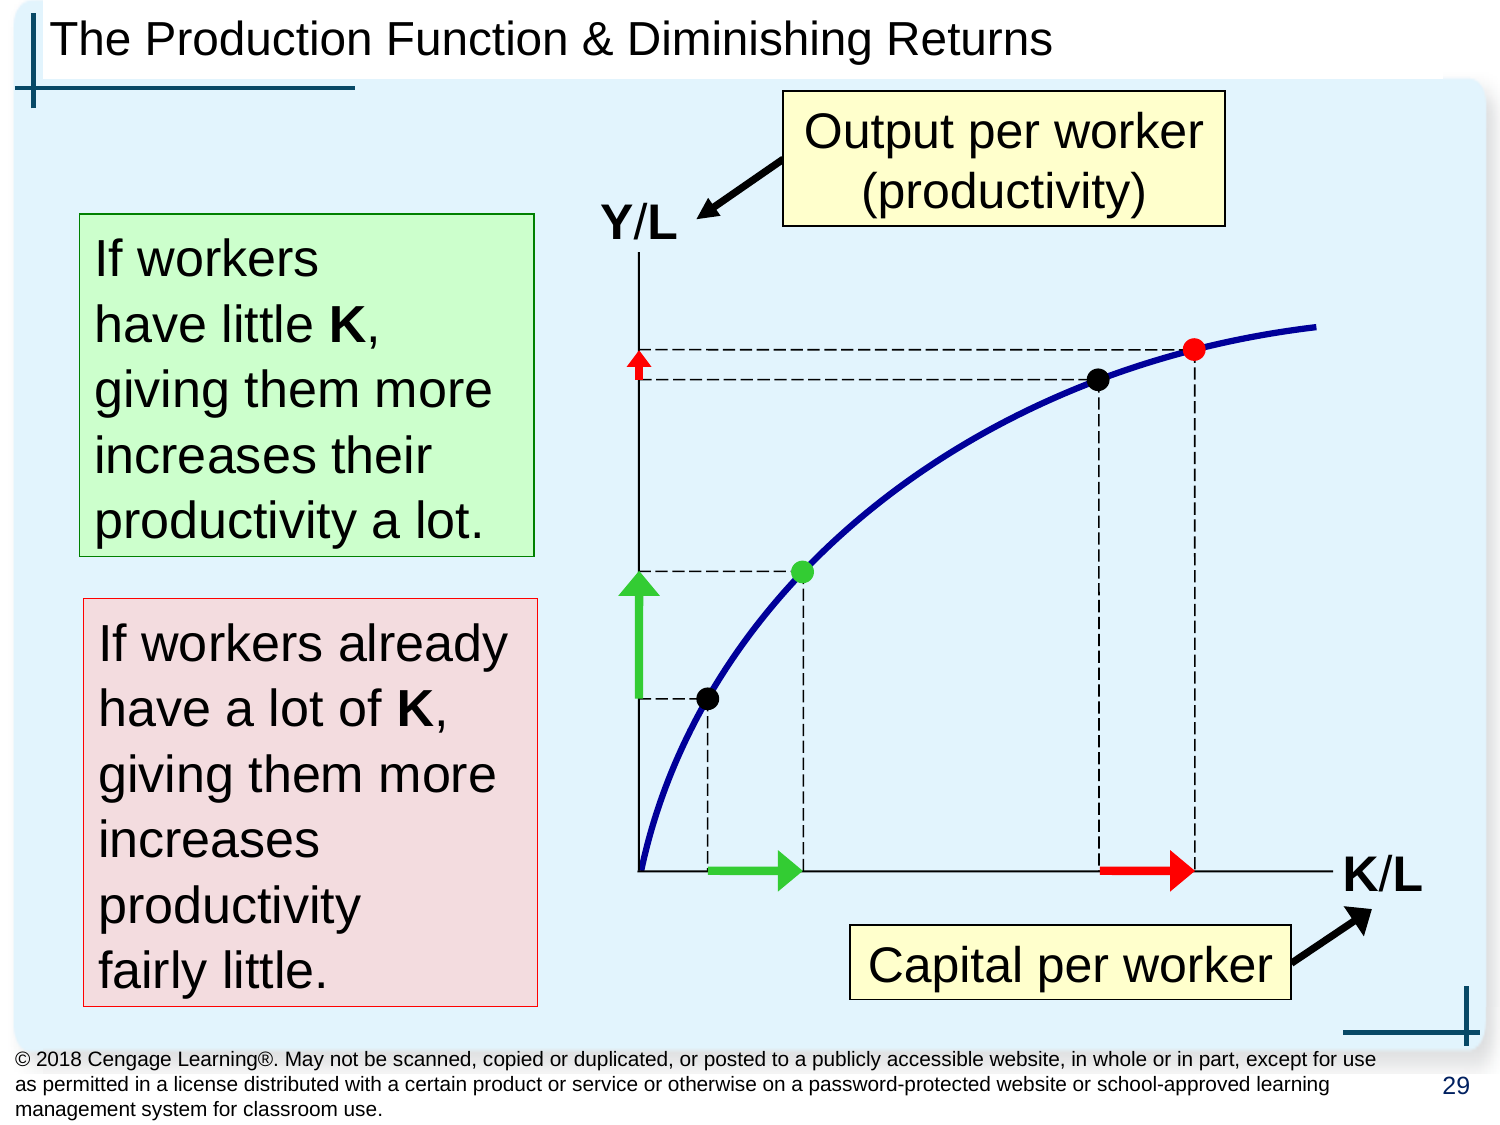

# The Production Function & Diminishing Returns
Output per worker (productivity)

Y/L

K/L
If workers
have little K,
giving them more increases their productivity a lot.

If workers already have a lot of K,
giving them more increases productivity
fairly little.

Capital per worker
© 2018 Cengage Learning®. May not be scanned, copied or duplicated, or posted to a publicly accessible website, in whole or in part, except for use as permitted in a license distributed with a certain product or service or otherwise on a password-protected website or school-approved learning management system for classroom use.
29